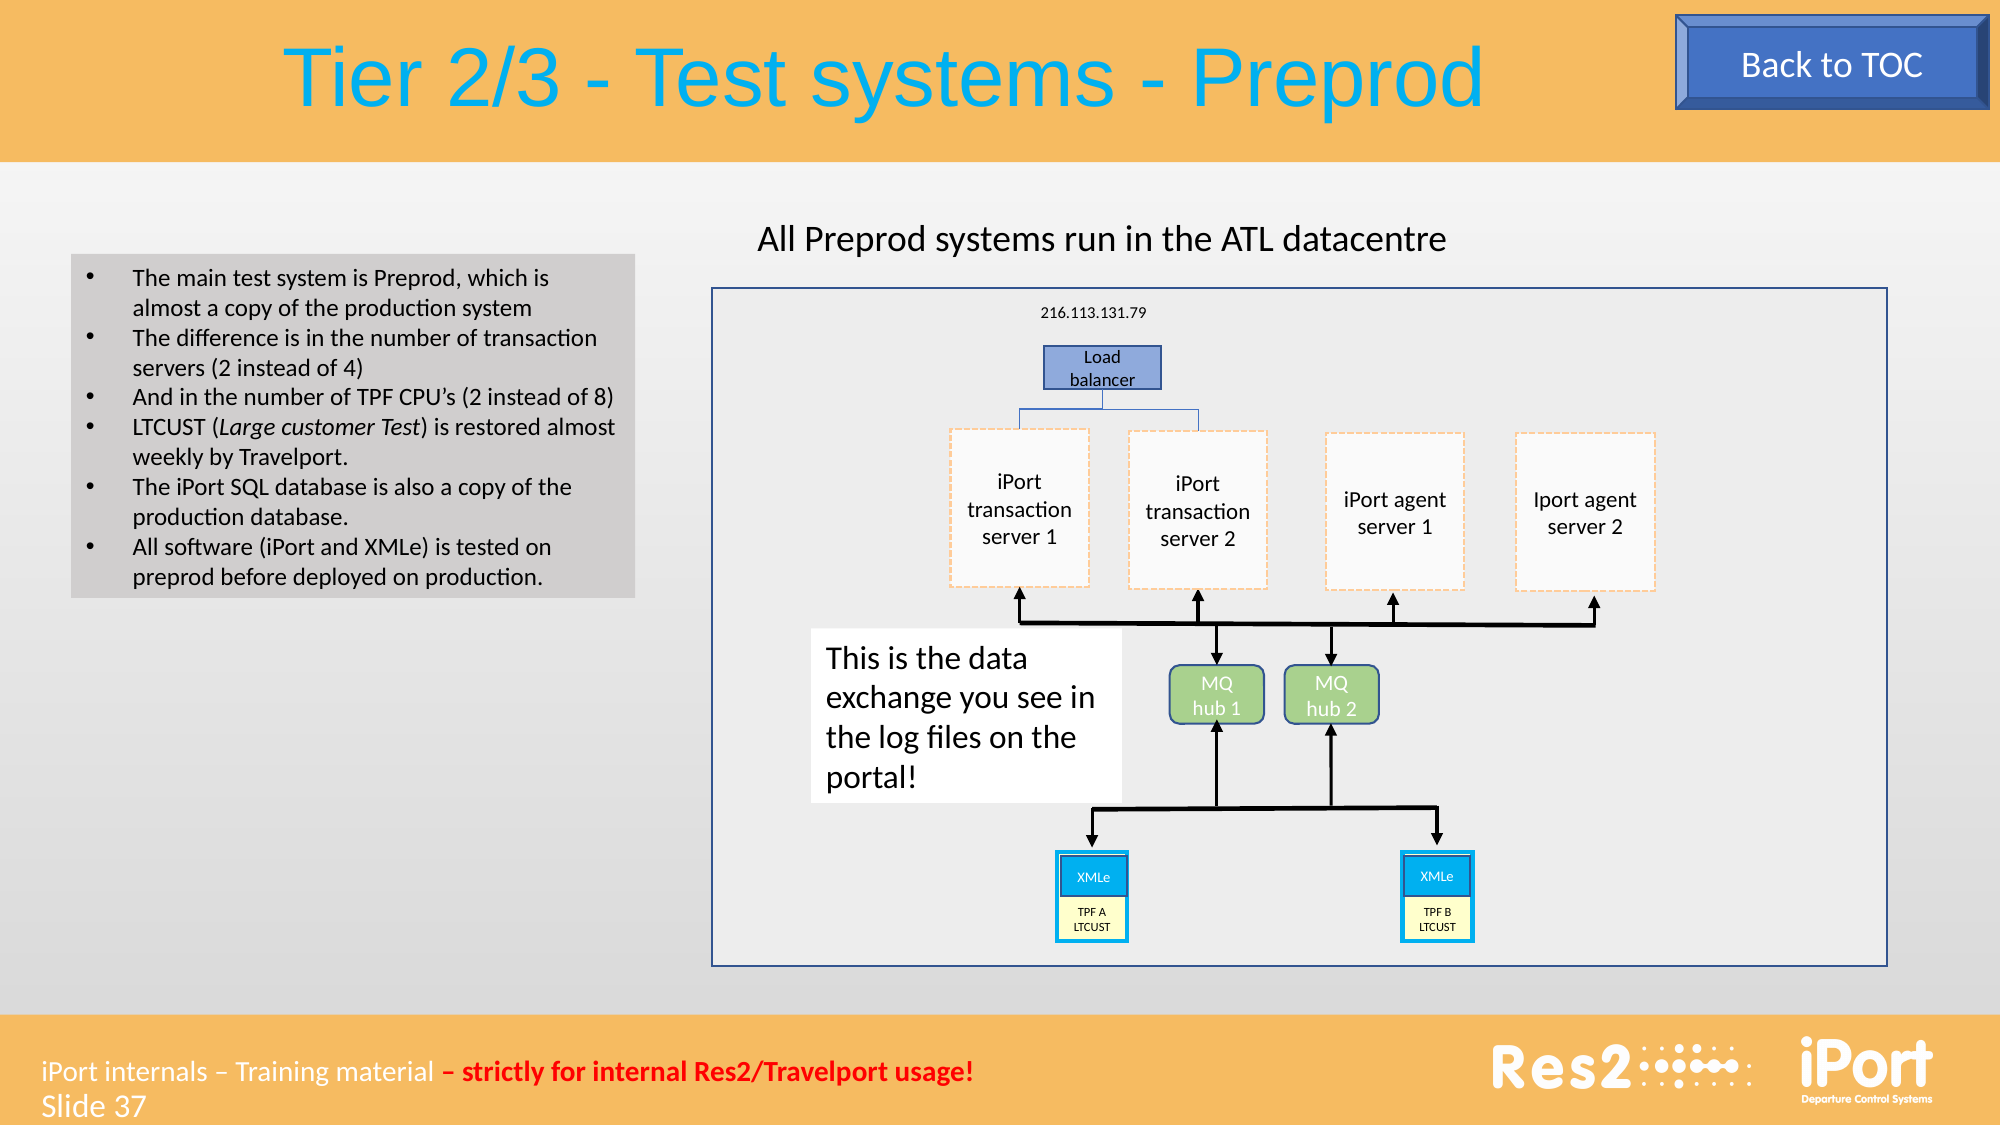

Tier 2/3 - Test systems - Preprod
Back to TOC
All Preprod systems run in the ATL datacentre
The main test system is Preprod, which is almost a copy of the production system
The difference is in the number of transaction servers (2 instead of 4)
And in the number of TPF CPU’s (2 instead of 8)
LTCUST (Large customer Test) is restored almost weekly by Travelport.
The iPort SQL database is also a copy of the production database.
All software (iPort and XMLe) is tested on preprod before deployed on production.

216.113.131.79
Load balancer
iPort transaction server 1
iPort transaction server 2
iPort agent server 1
Iport agent server 2
This is the data exchange you see in the log files on the portal!
MQ hub 1
MQ hub 2
TPF A
LTCUST
TPF B
LTCUST
XMLe
XMLe